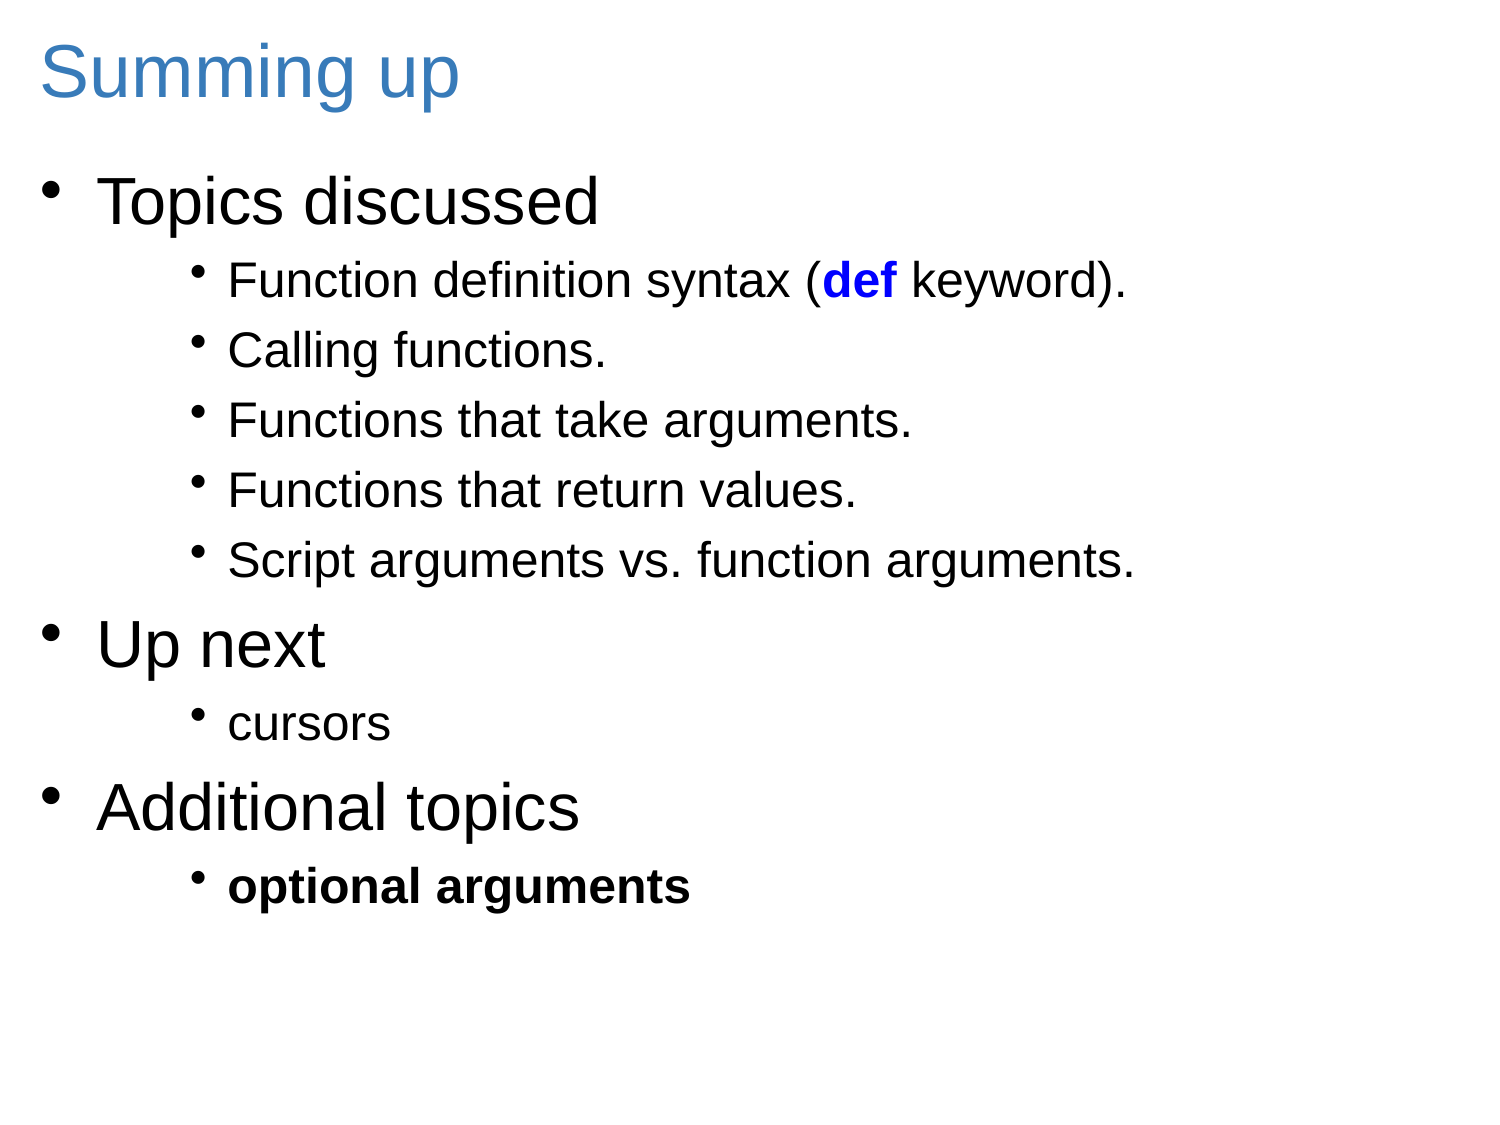

# Summing up
Topics discussed
Function definition syntax (def keyword).
Calling functions.
Functions that take arguments.
Functions that return values.
Script arguments vs. function arguments.
Up next
cursors
Additional topics
optional arguments